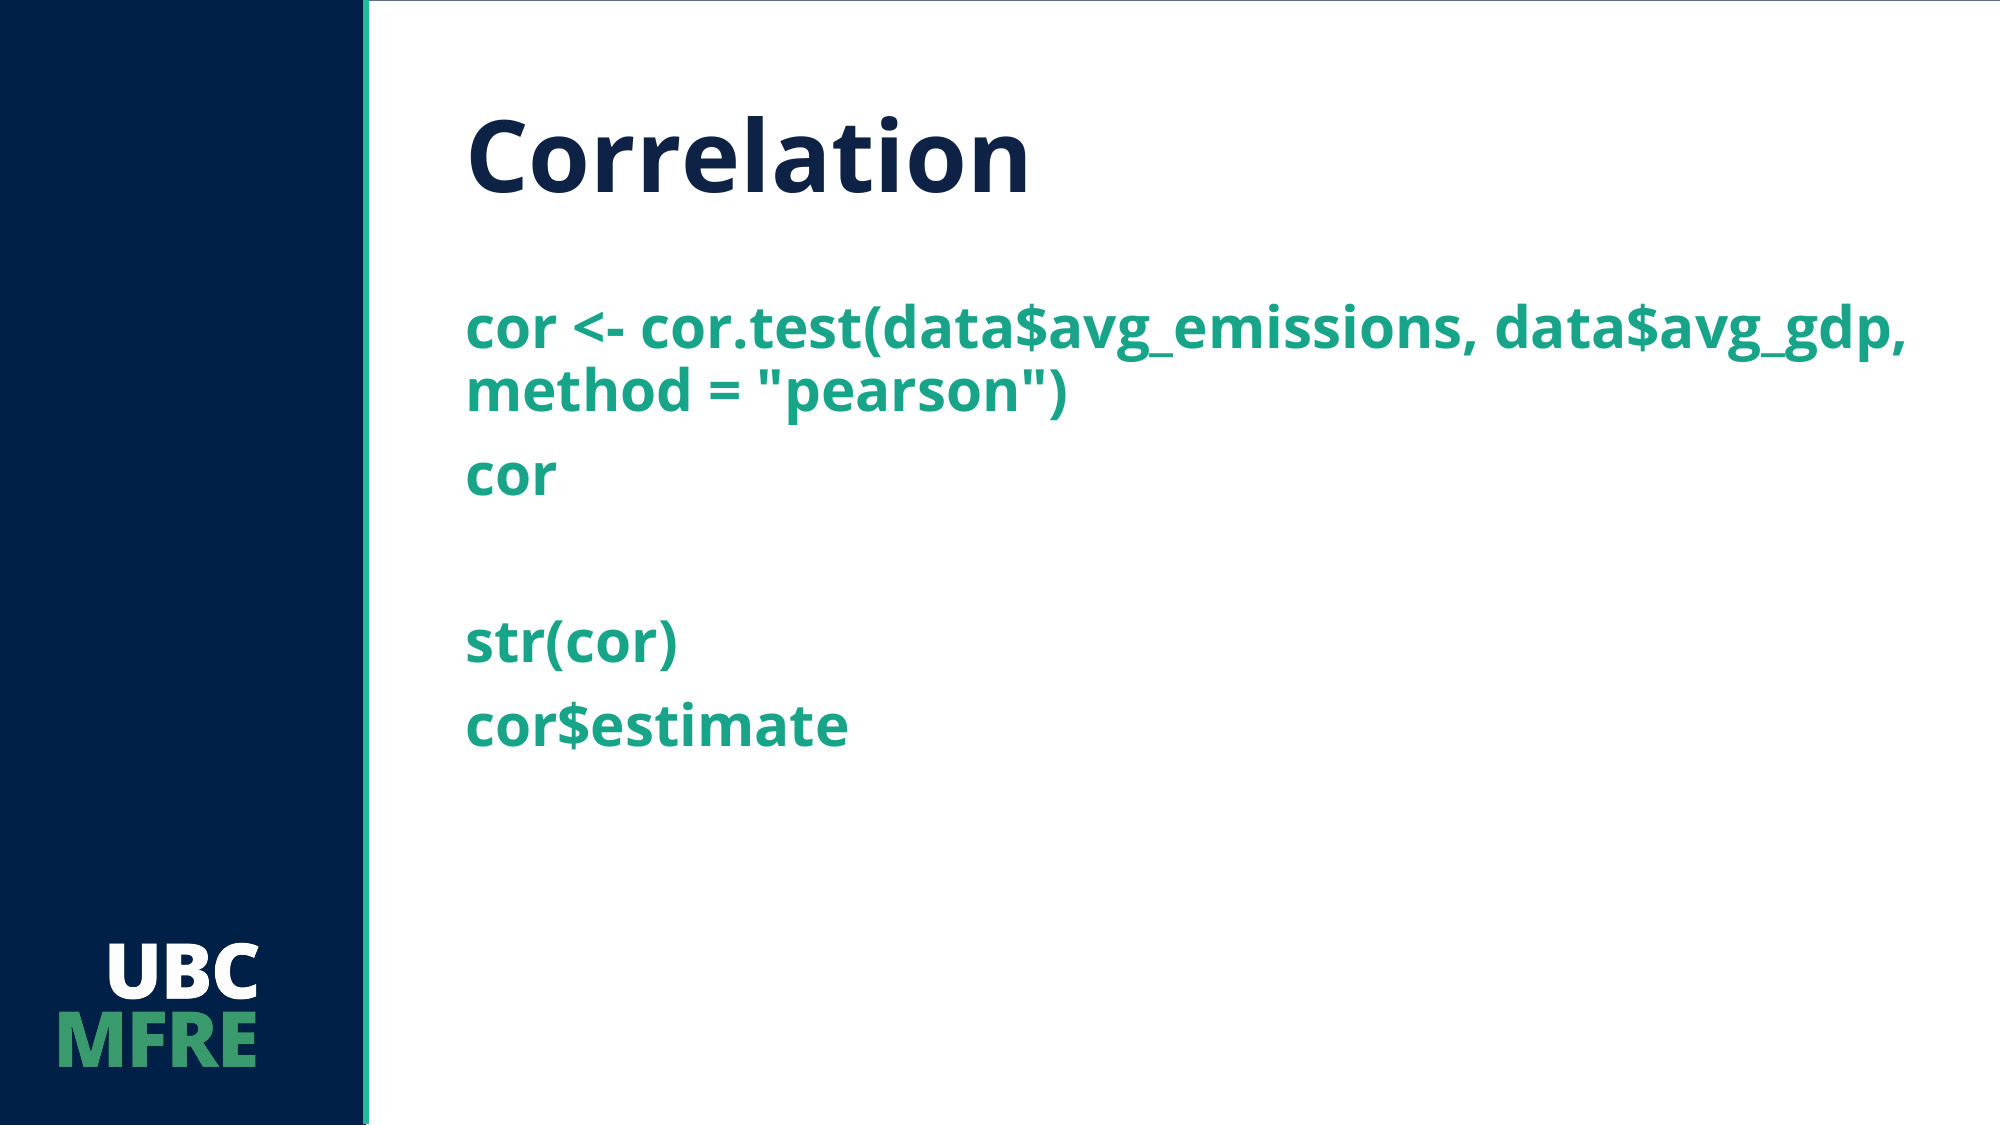

# Correlation
cor <- cor.test(data$avg_emissions, data$avg_gdp, method = "pearson")
cor

str(cor)
cor$estimate